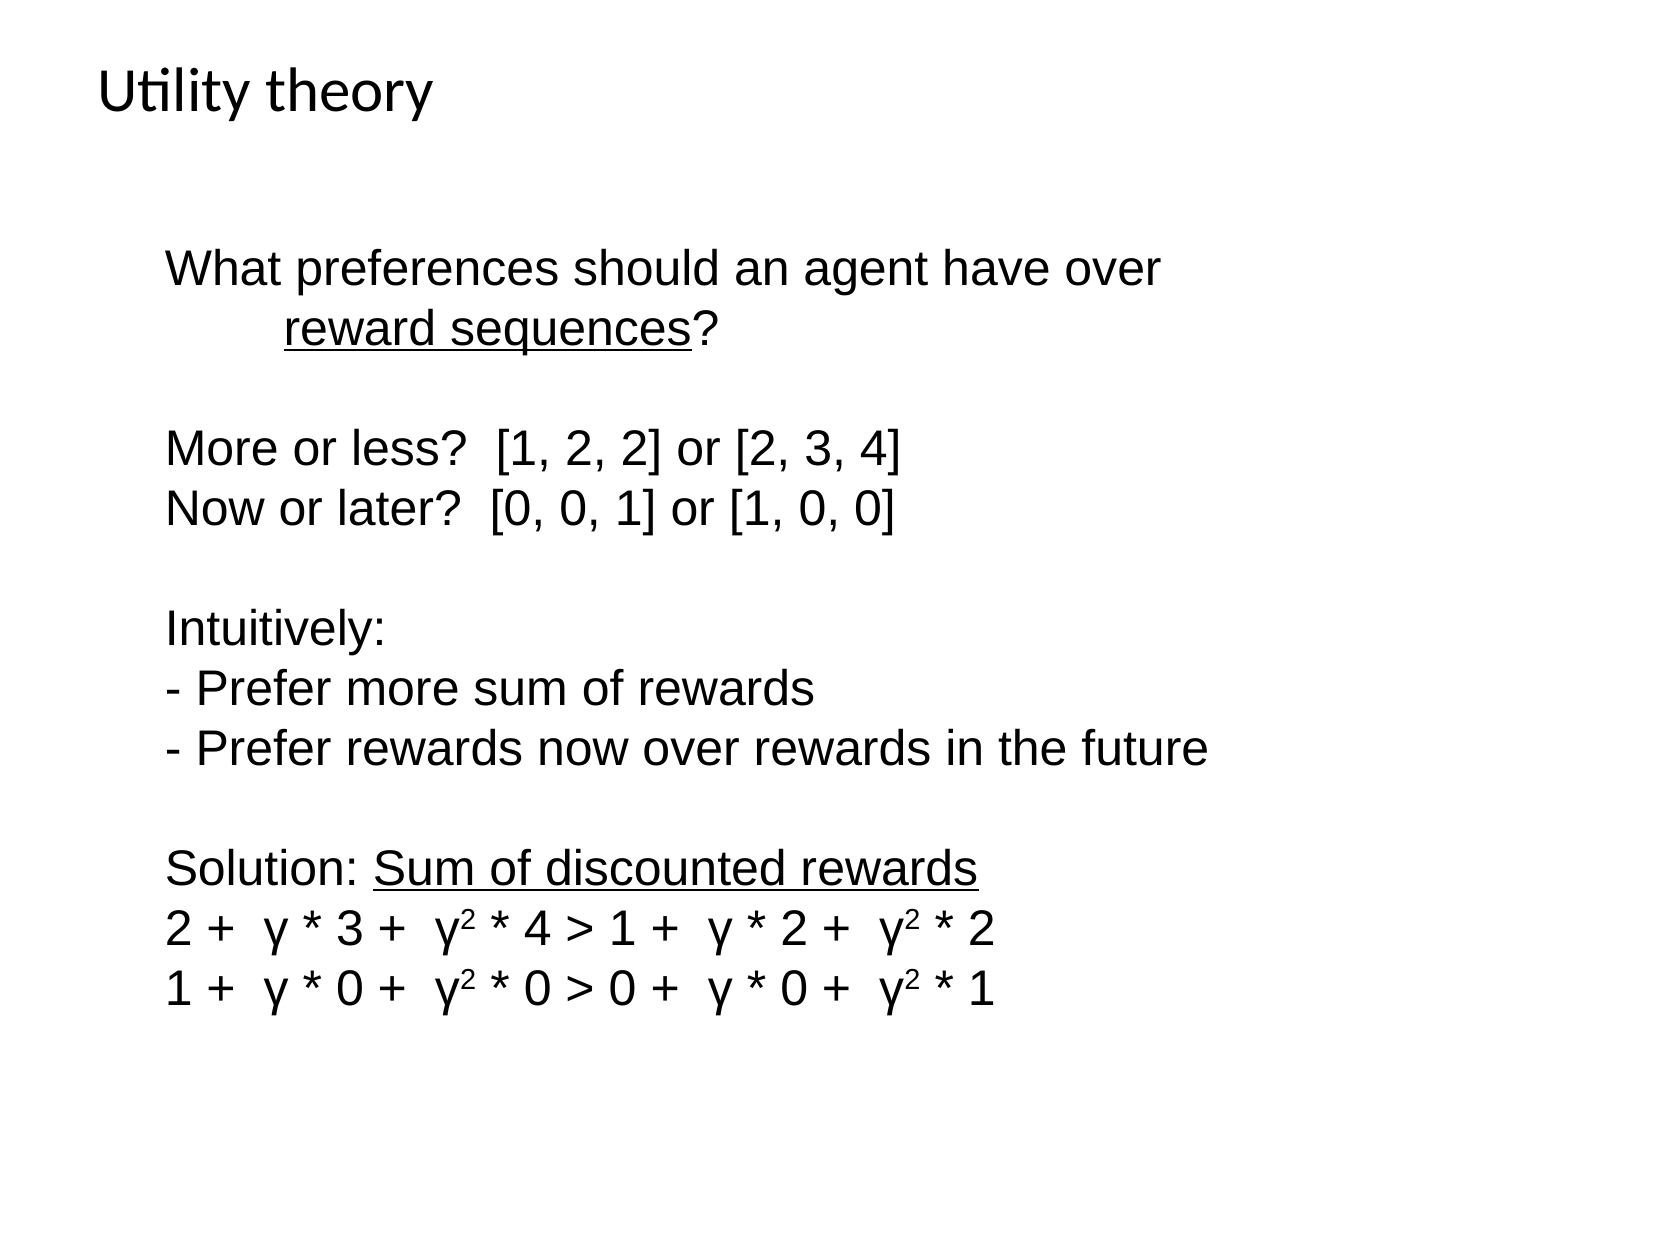

# Utility theory
What preferences should an agent have over
	reward sequences?

More or less?  [1, 2, 2] or [2, 3, 4]
Now or later?  [0, 0, 1] or [1, 0, 0]

Intuitively:
- Prefer more sum of rewards
- Prefer rewards now over rewards in the future

Solution: Sum of discounted rewards
2 +  γ * 3 +  γ2 * 4 > 1 +  γ * 2 +  γ2 * 2
1 +  γ * 0 +  γ2 * 0 > 0 +  γ * 0 +  γ2 * 1